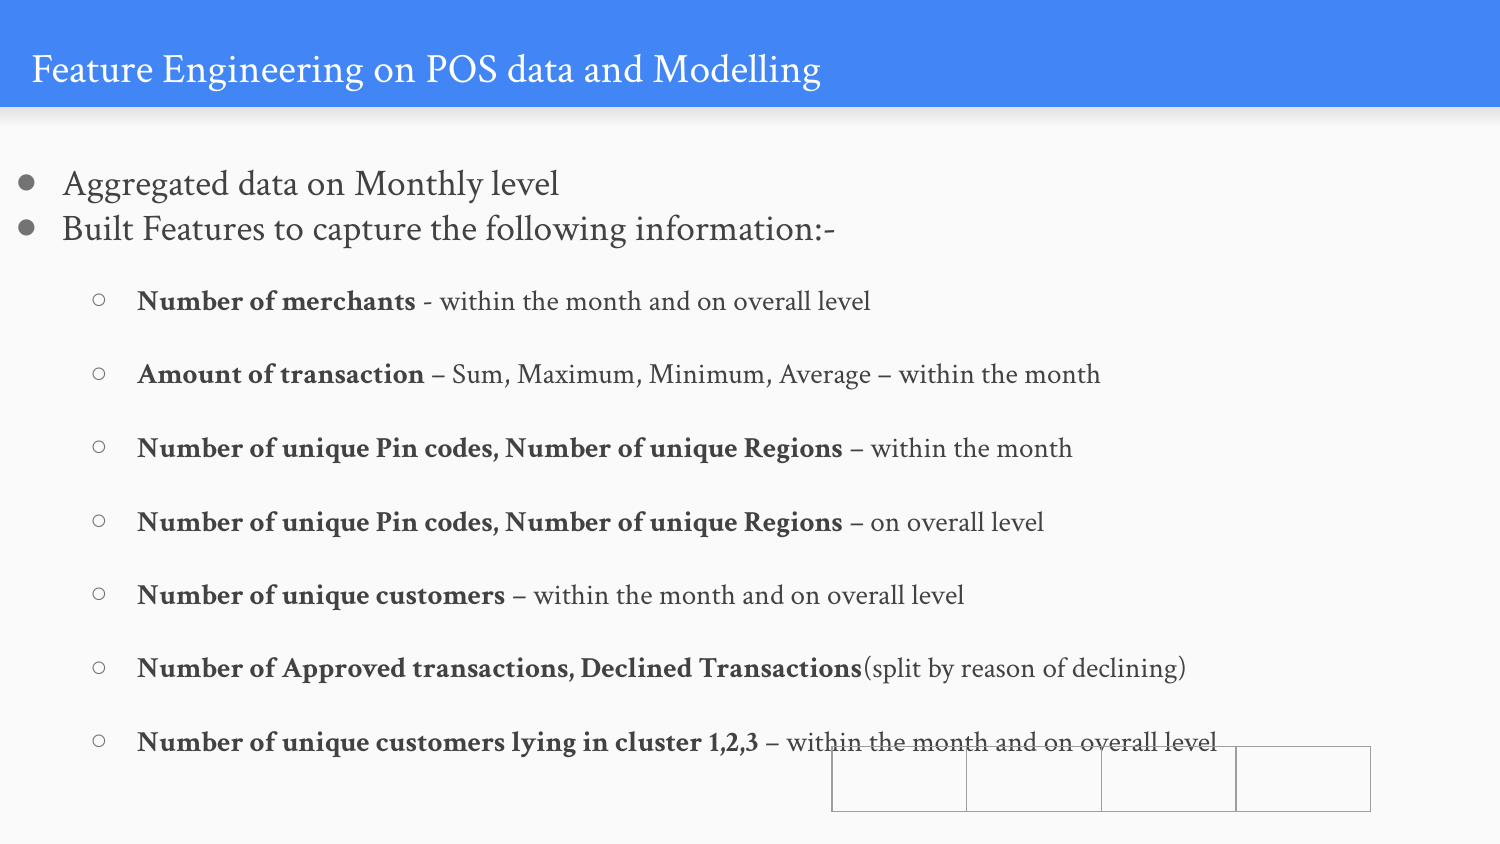

# Feature Engineering on POS data and Modelling
Aggregated data on Monthly level
Built Features to capture the following information:-
Number of merchants - within the month and on overall level
Amount of transaction – Sum, Maximum, Minimum, Average – within the month
Number of unique Pin codes, Number of unique Regions – within the month
Number of unique Pin codes, Number of unique Regions – on overall level
Number of unique customers – within the month and on overall level
Number of Approved transactions, Declined Transactions(split by reason of declining)
Number of unique customers lying in cluster 1,2,3 – within the month and on overall level
|  |  |  |  |
| --- | --- | --- | --- |